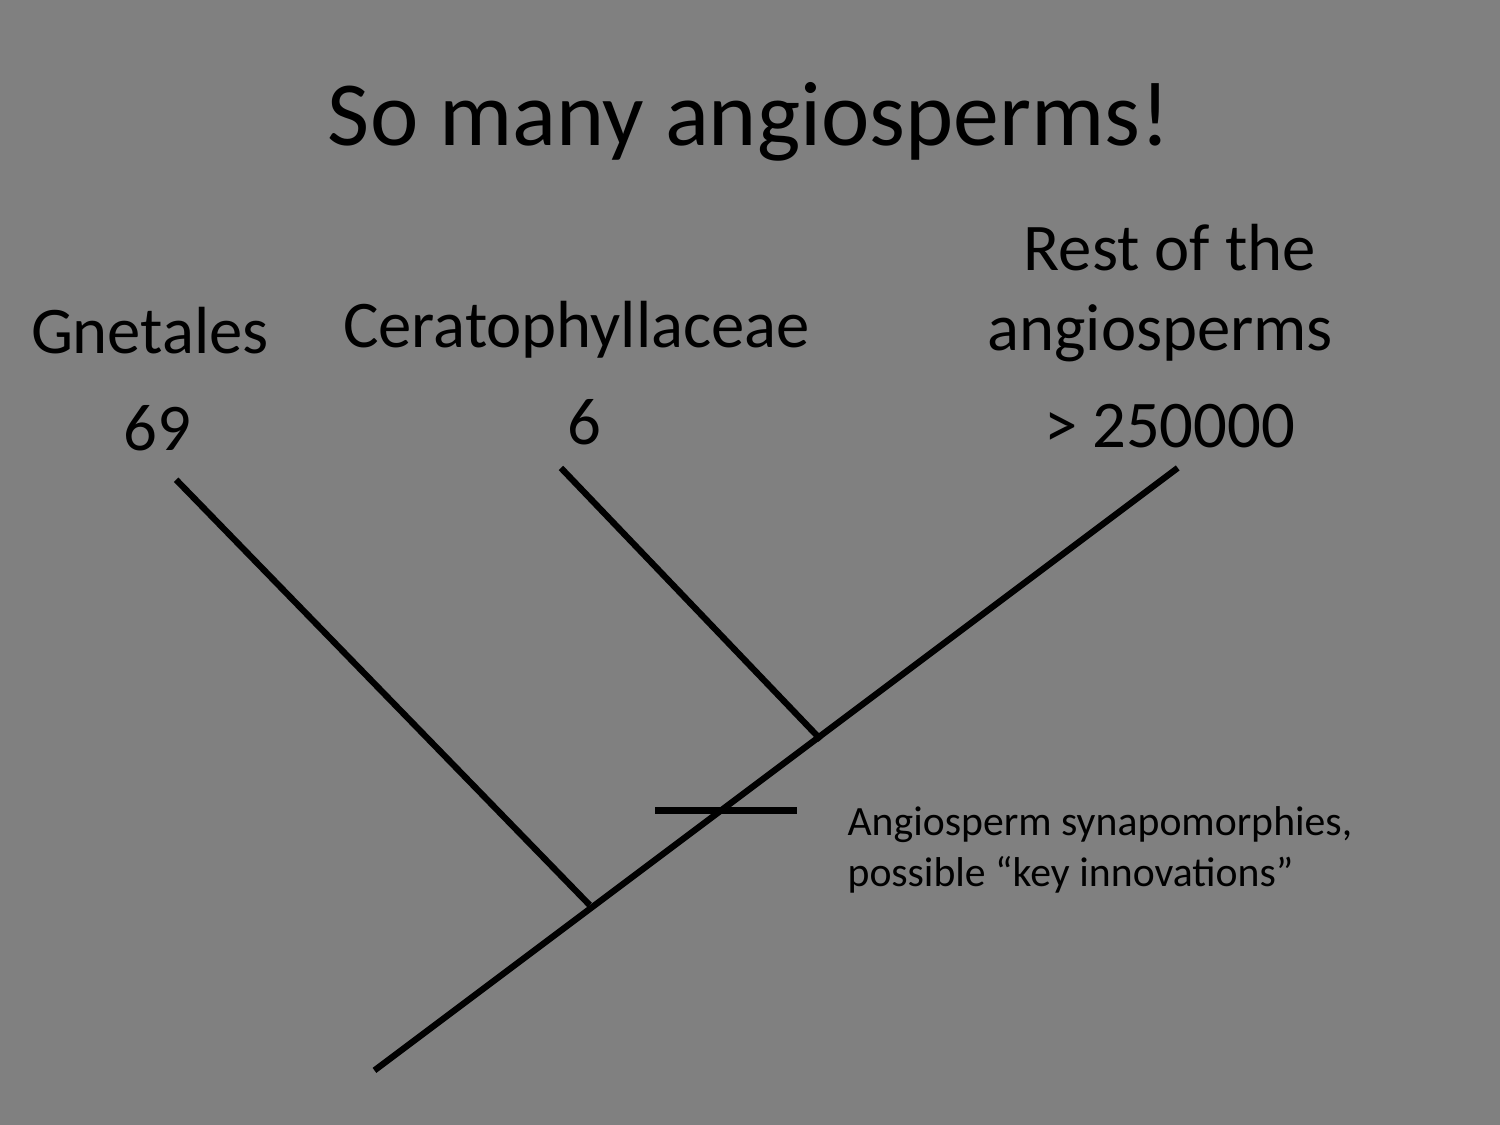

# So many angiosperms!
Rest of the angiosperms
> 250000
Ceratophyllaceae
6
Gnetales
69
Angiosperm synapomorphies, possible “key innovations”